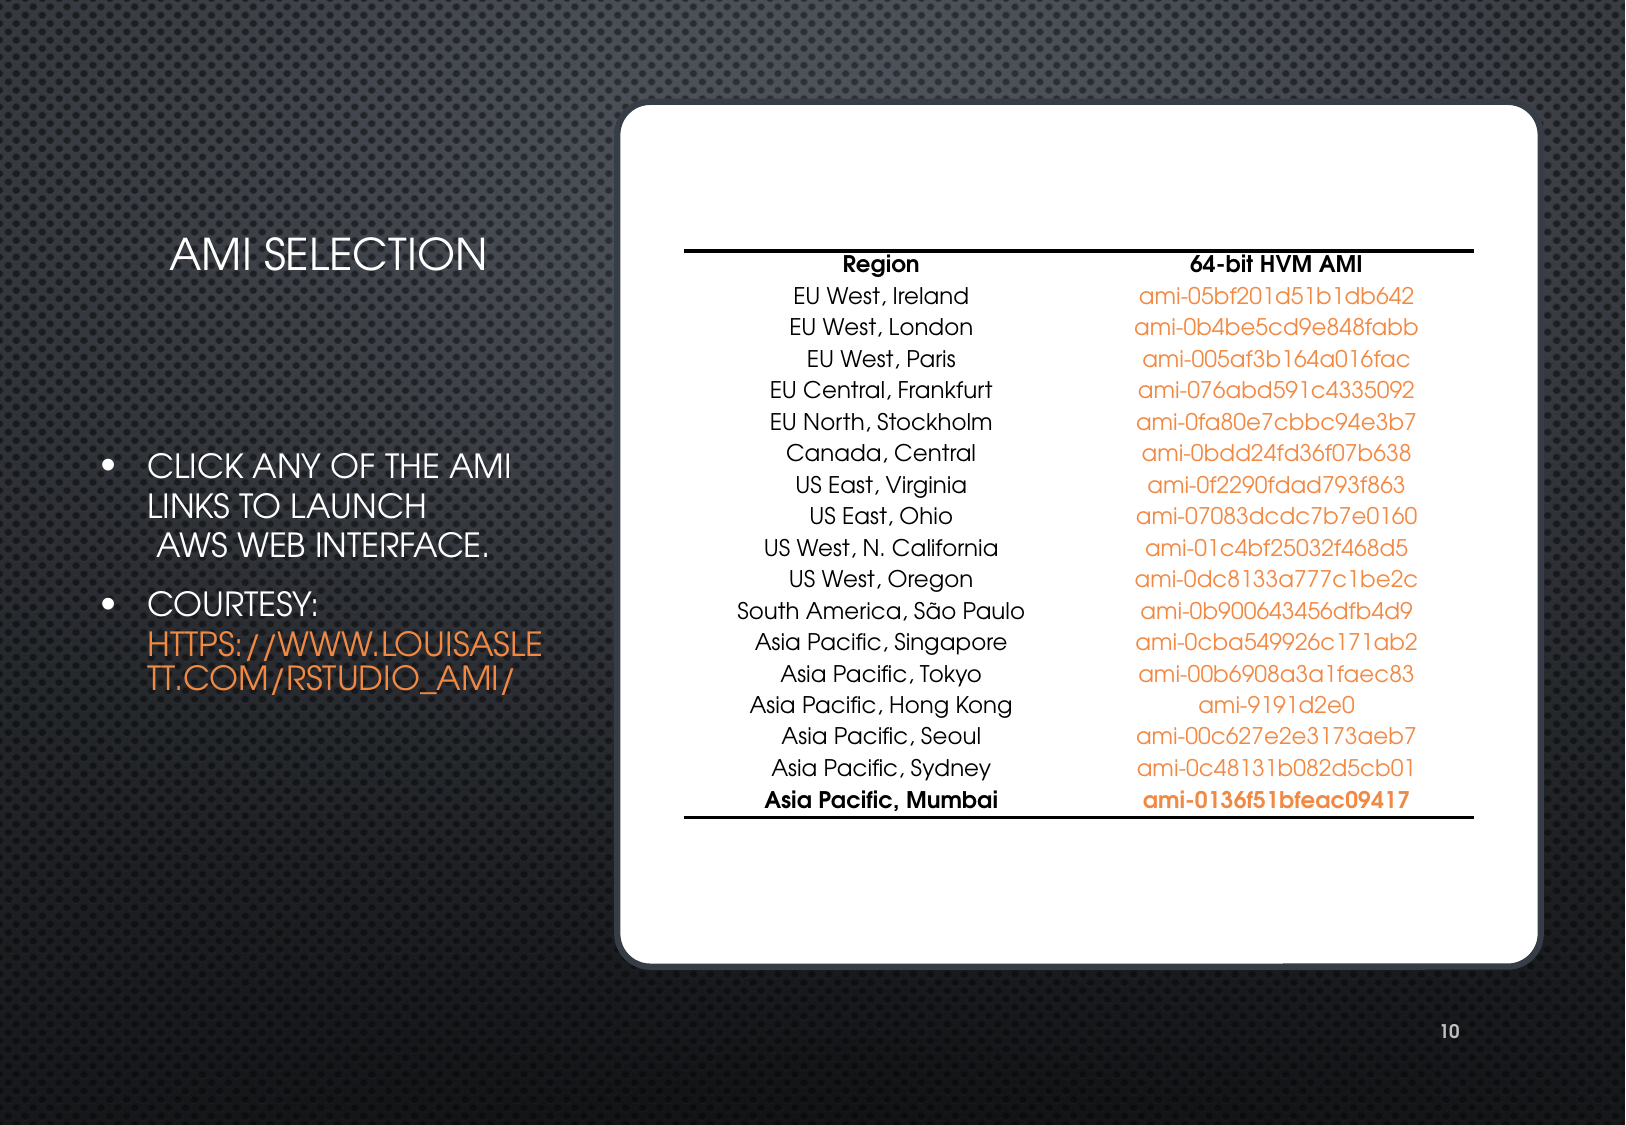

# AMI selection

| Region | 64-bit HVM AMI |
| --- | --- |
| EU West, Ireland | ami-05bf201d51b1db642 |
| EU West, London | ami-0b4be5cd9e848fabb |
| EU West, Paris | ami-005af3b164a016fac |
| EU Central, Frankfurt | ami-076abd591c4335092 |
| EU North, Stockholm | ami-0fa80e7cbbc94e3b7 |
| Canada, Central | ami-0bdd24fd36f07b638 |
| US East, Virginia | ami-0f2290fdad793f863 |
| US East, Ohio | ami-07083dcdc7b7e0160 |
| US West, N. California | ami-01c4bf25032f468d5 |
| US West, Oregon | ami-0dc8133a777c1be2c |
| South America, São Paulo | ami-0b900643456dfb4d9 |
| Asia Pacific, Singapore | ami-0cba549926c171ab2 |
| Asia Pacific, Tokyo | ami-00b6908a3a1faec83 |
| Asia Pacific, Hong Kong | ami-9191d2e0 |
| Asia Pacific, Seoul | ami-00c627e2e3173aeb7 |
| Asia Pacific, Sydney | ami-0c48131b082d5cb01 |
| Asia Pacific, Mumbai | ami-0136f51bfeac09417 |
Click any of the AMI links to launch  AWS web interface.
Courtesy: https://www.louisaslett.com/RStudio_AMI/
10